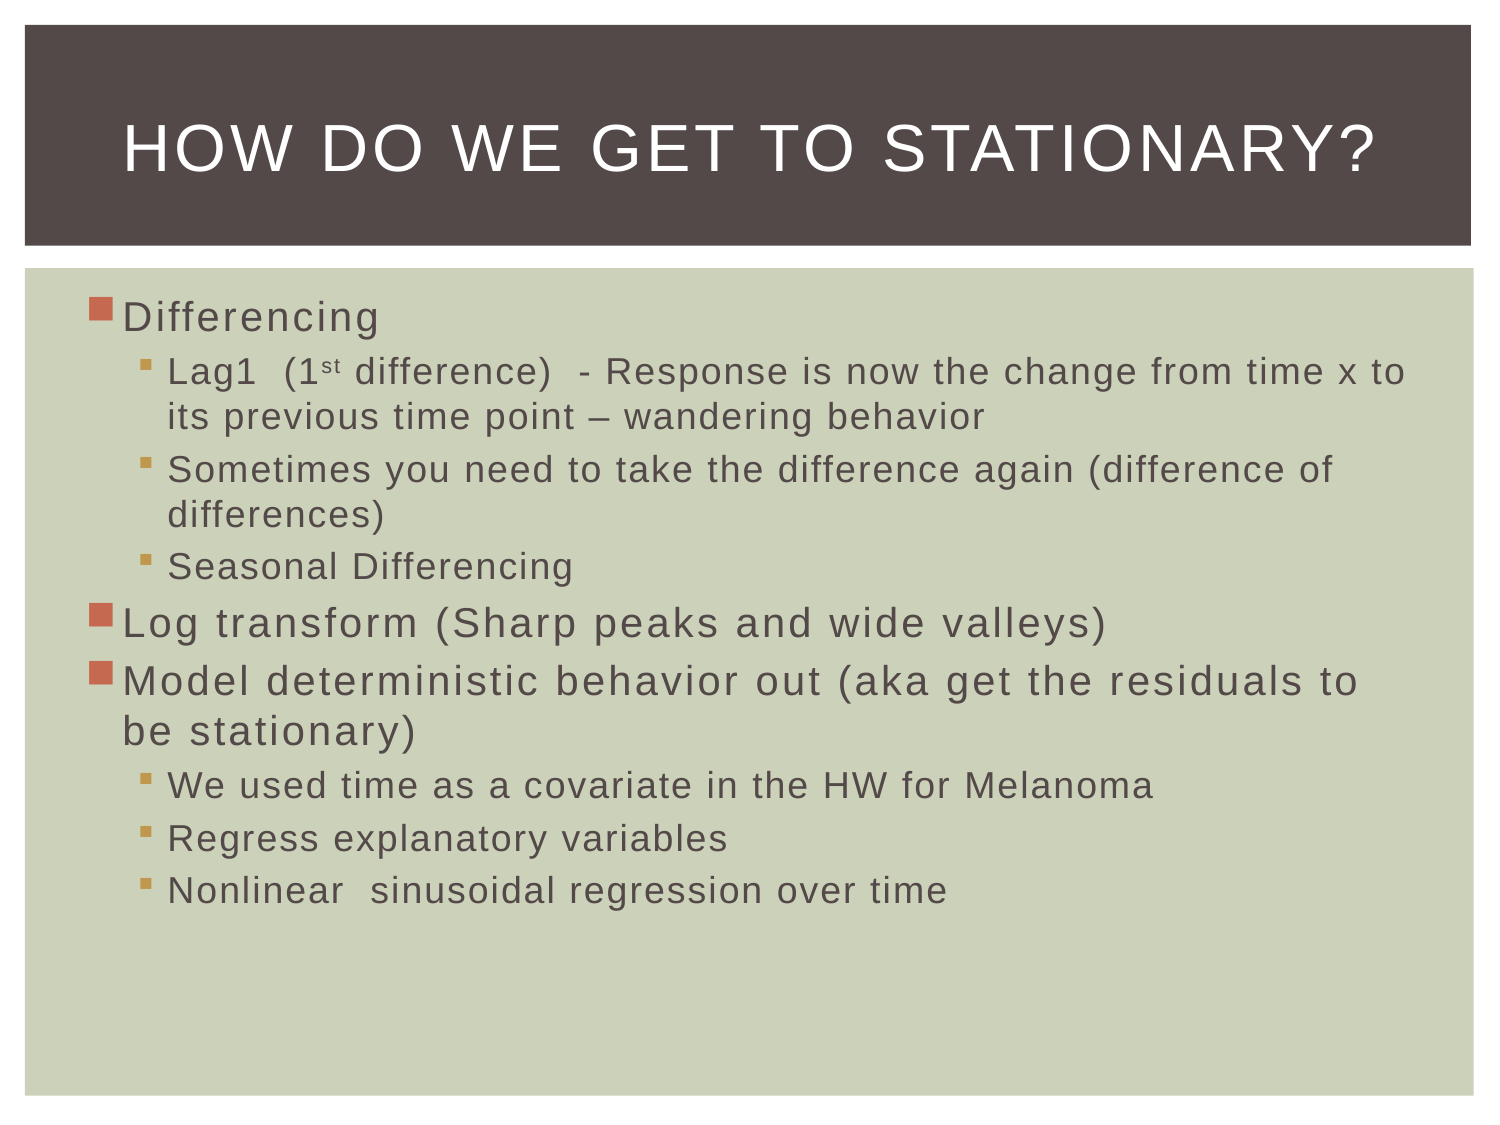

# How do we Get to Stationary?
Differencing
Lag1  (1st difference)  - Response is now the change from time x to its previous time point – wandering behavior
Sometimes you need to take the difference again (difference of differences)
Seasonal Differencing
Log transform (Sharp peaks and wide valleys)
Model deterministic behavior out (aka get the residuals to be stationary)
We used time as a covariate in the HW for Melanoma
Regress explanatory variables
Nonlinear  sinusoidal regression over time